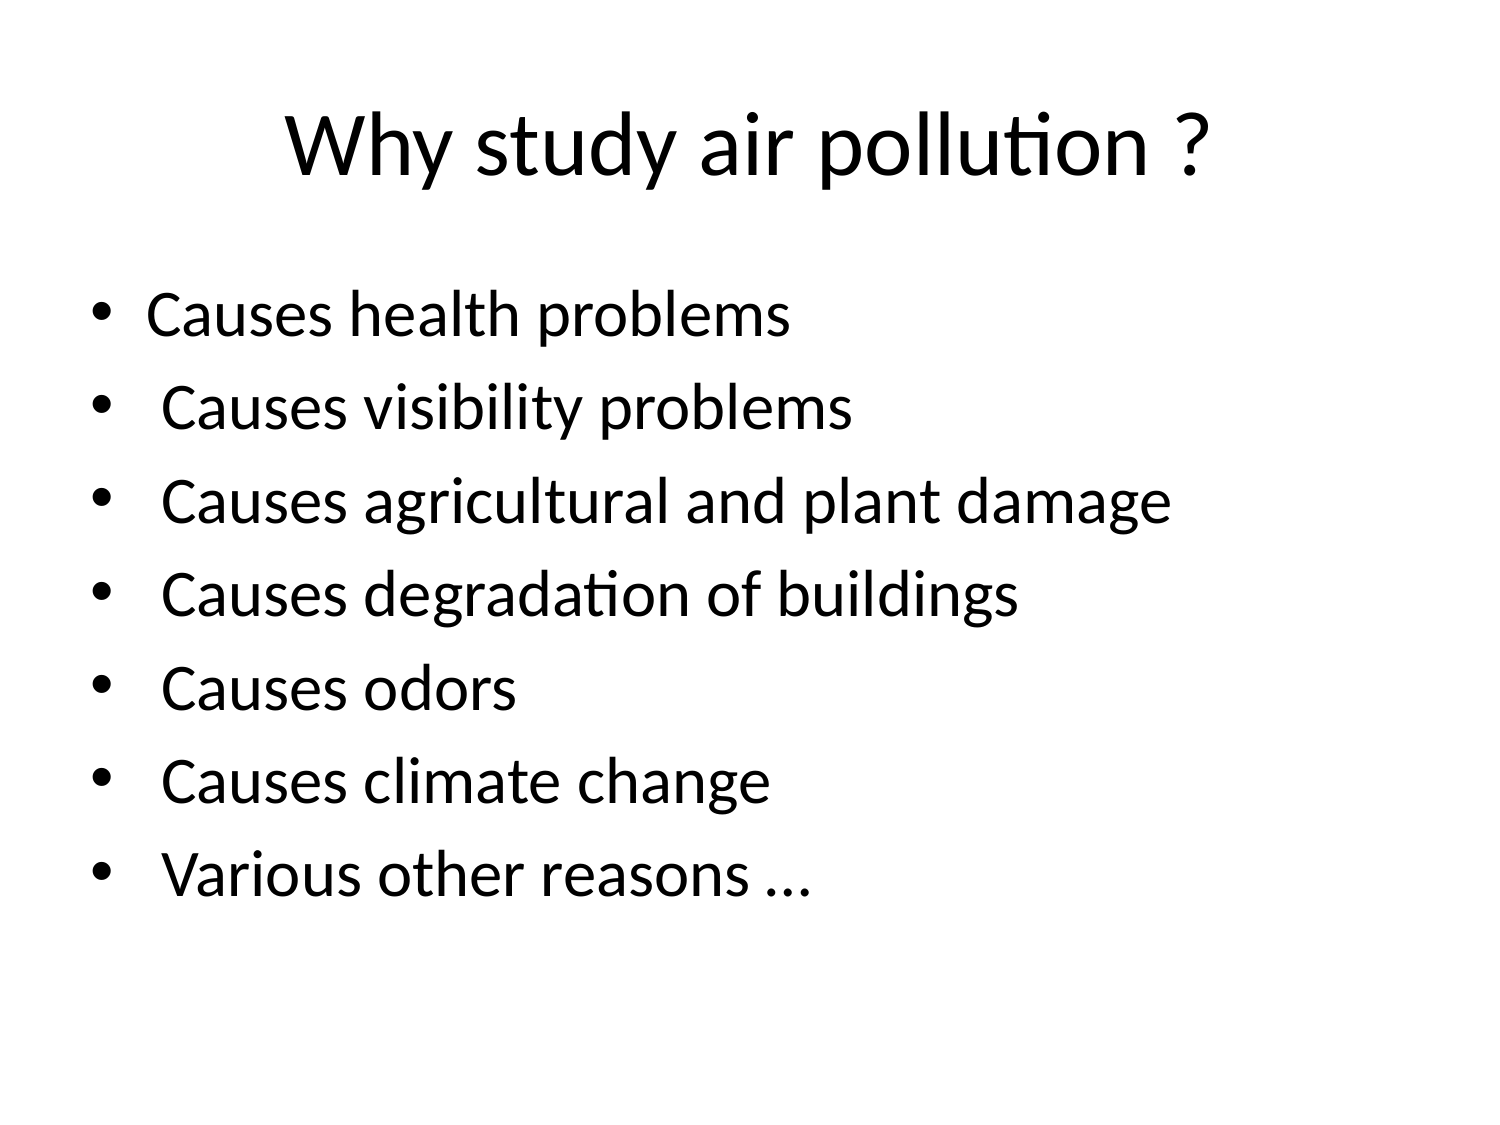

# Why study air pollution ?
Causes health problems
 Causes visibility problems
 Causes agricultural and plant damage
 Causes degradation of buildings
 Causes odors
 Causes climate change
 Various other reasons …